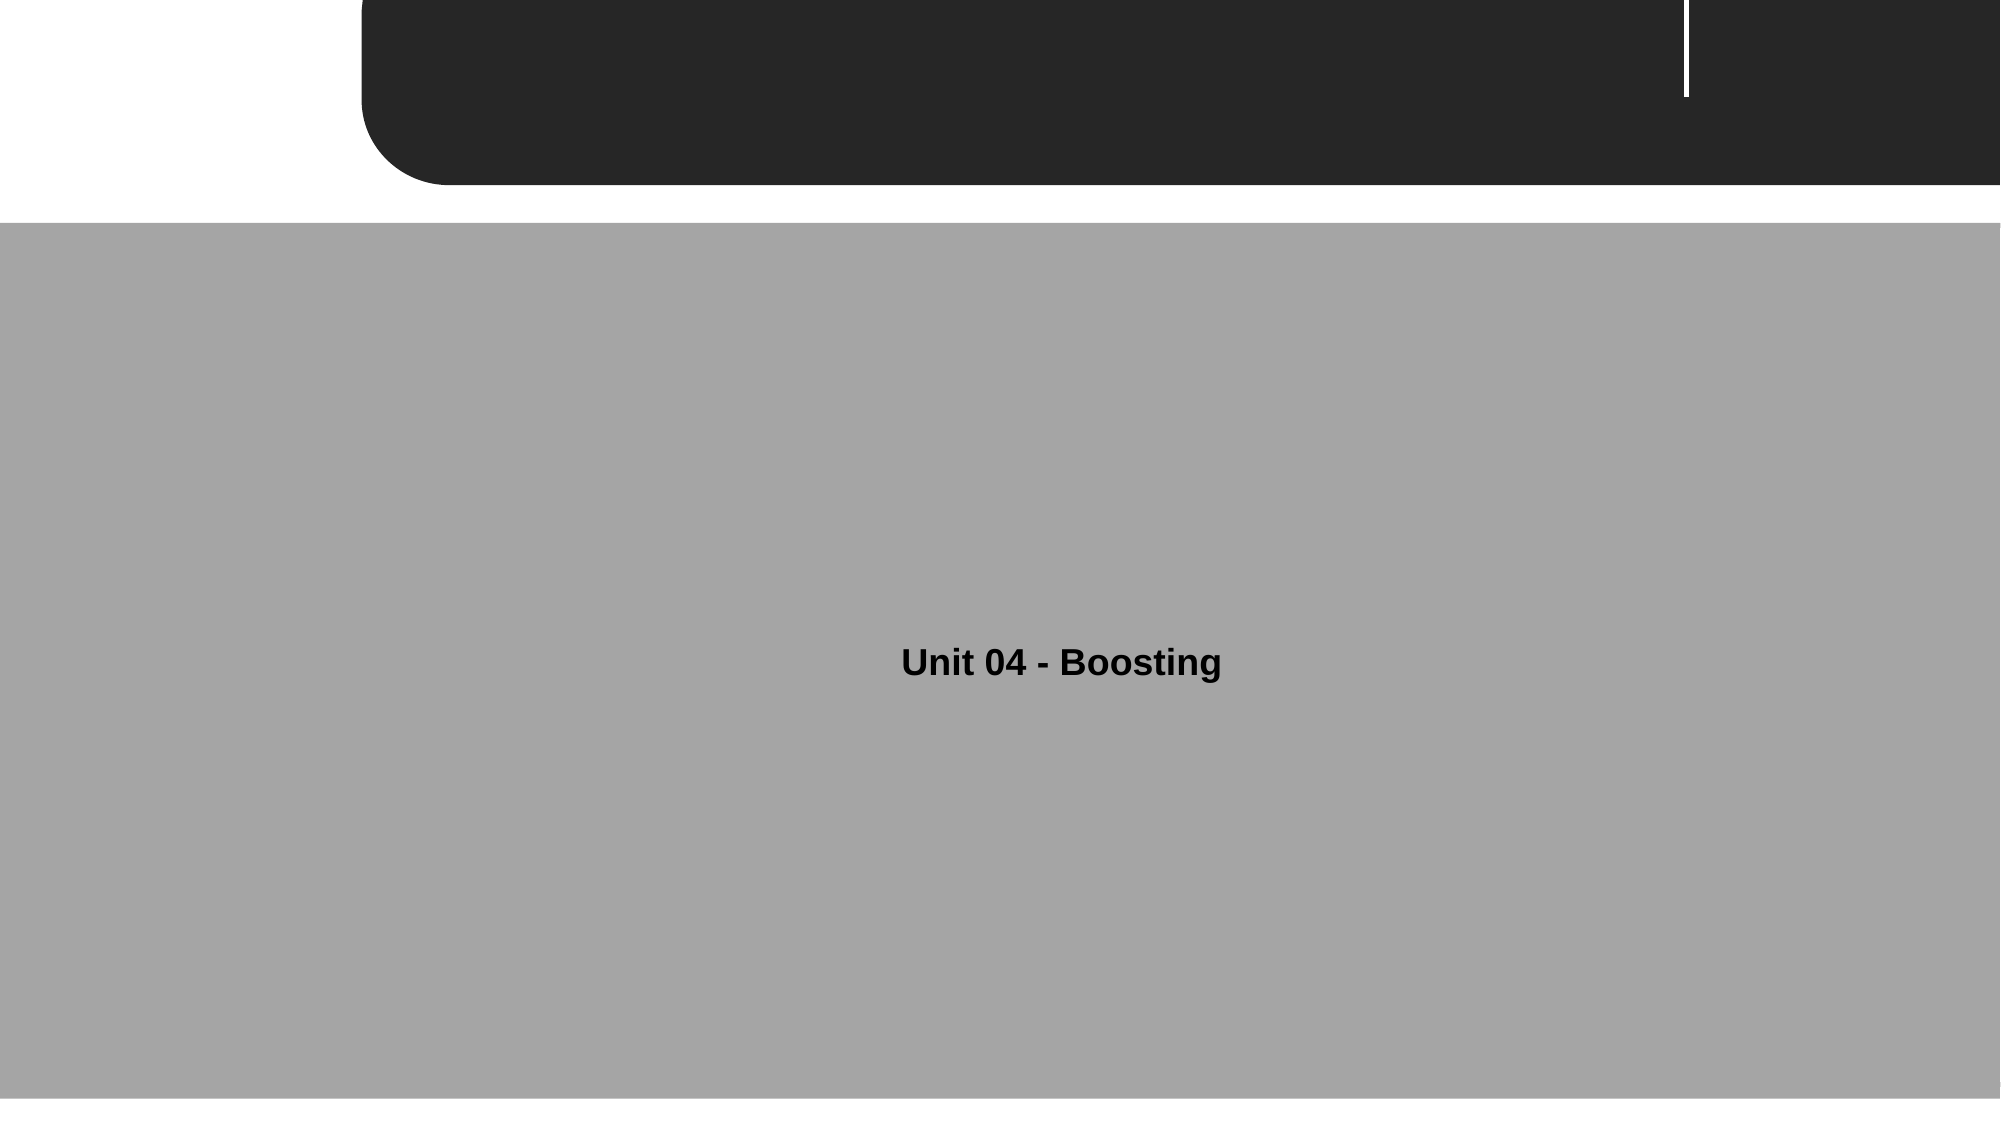

Unit  04 ㅣBoosting
Unit 04 - Boosting